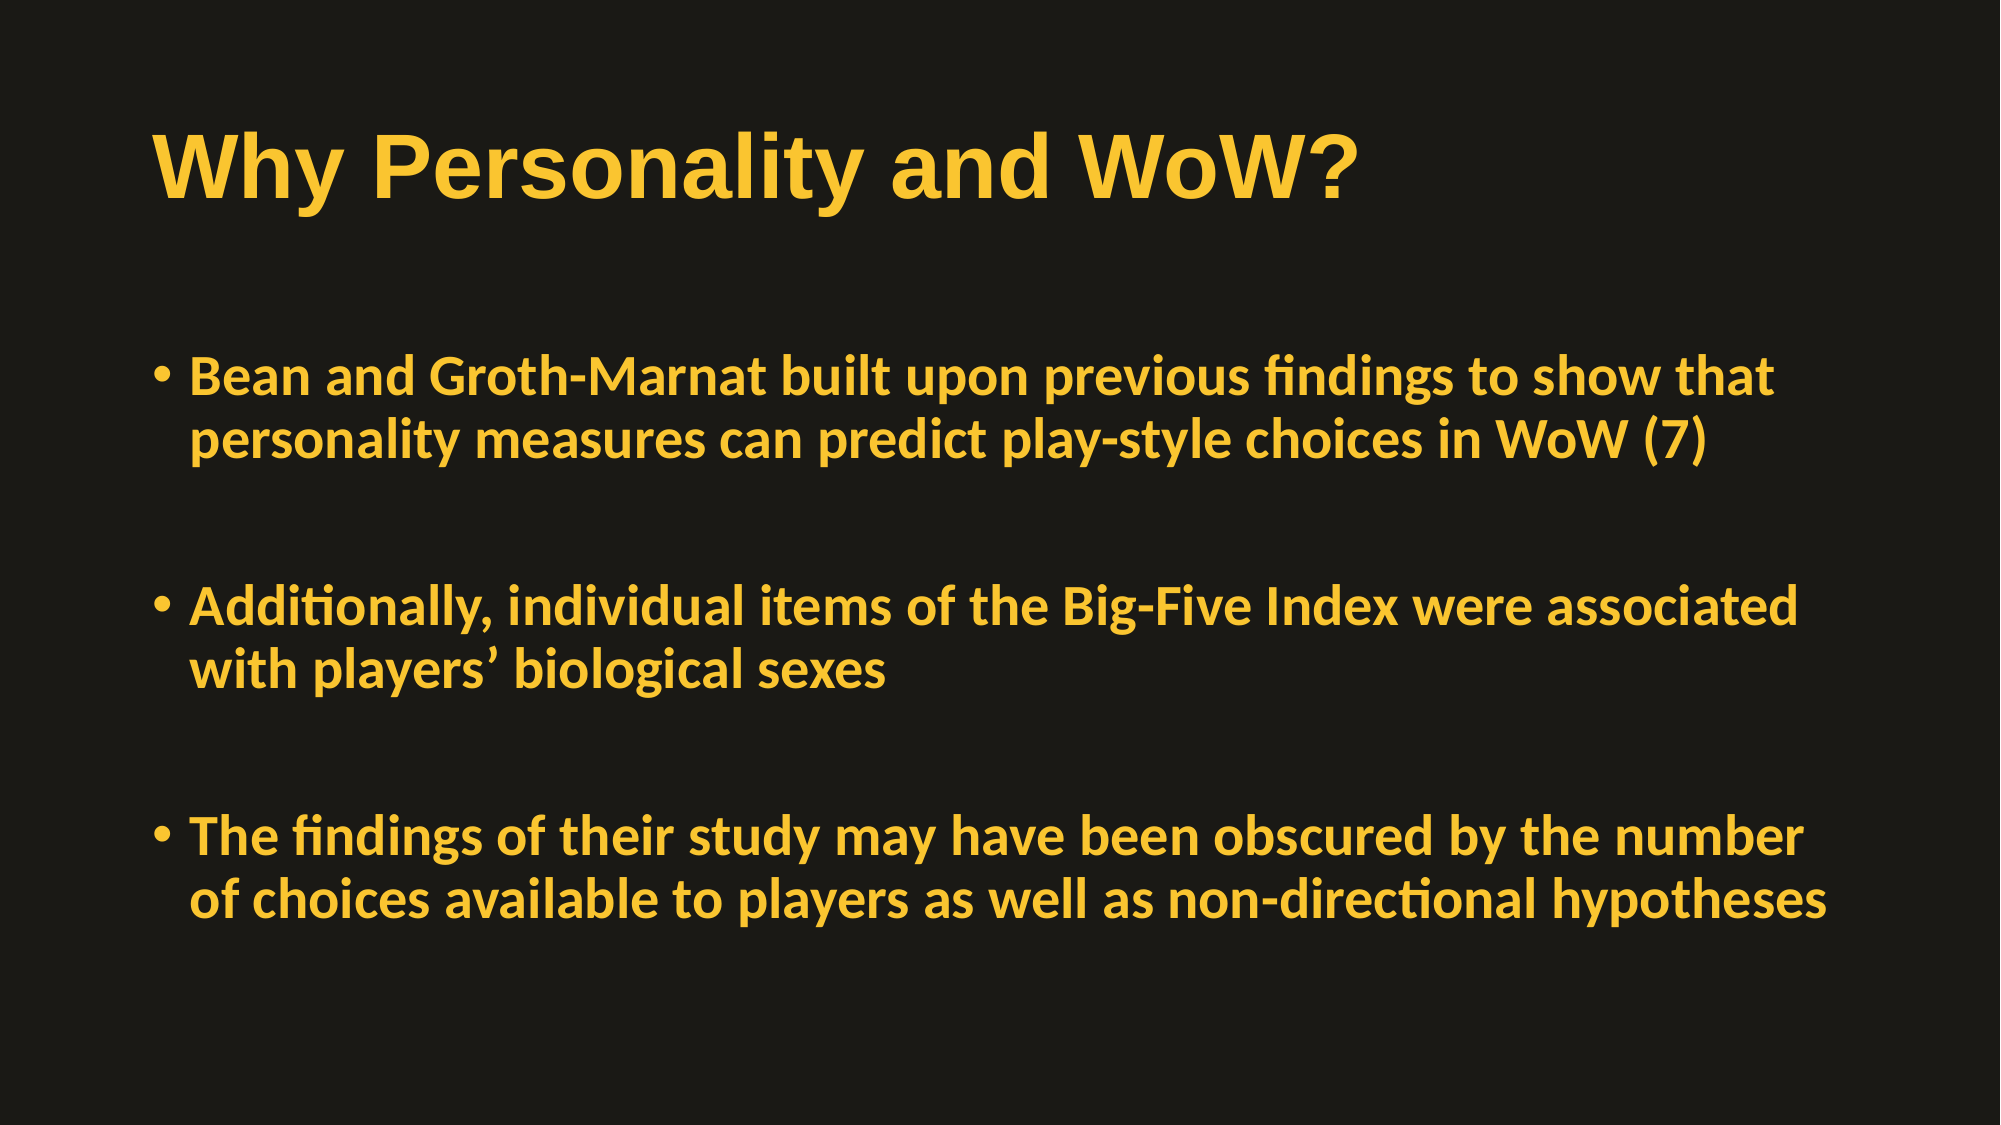

# Why Personality and WoW?

Bean and Groth-Marnat built upon previous findings to show that personality measures can predict play-style choices in WoW (7)

Additionally, individual items of the Big-Five Index were associated with players’ biological sexes

The findings of their study may have been obscured by the number of choices available to players as well as non-directional hypotheses